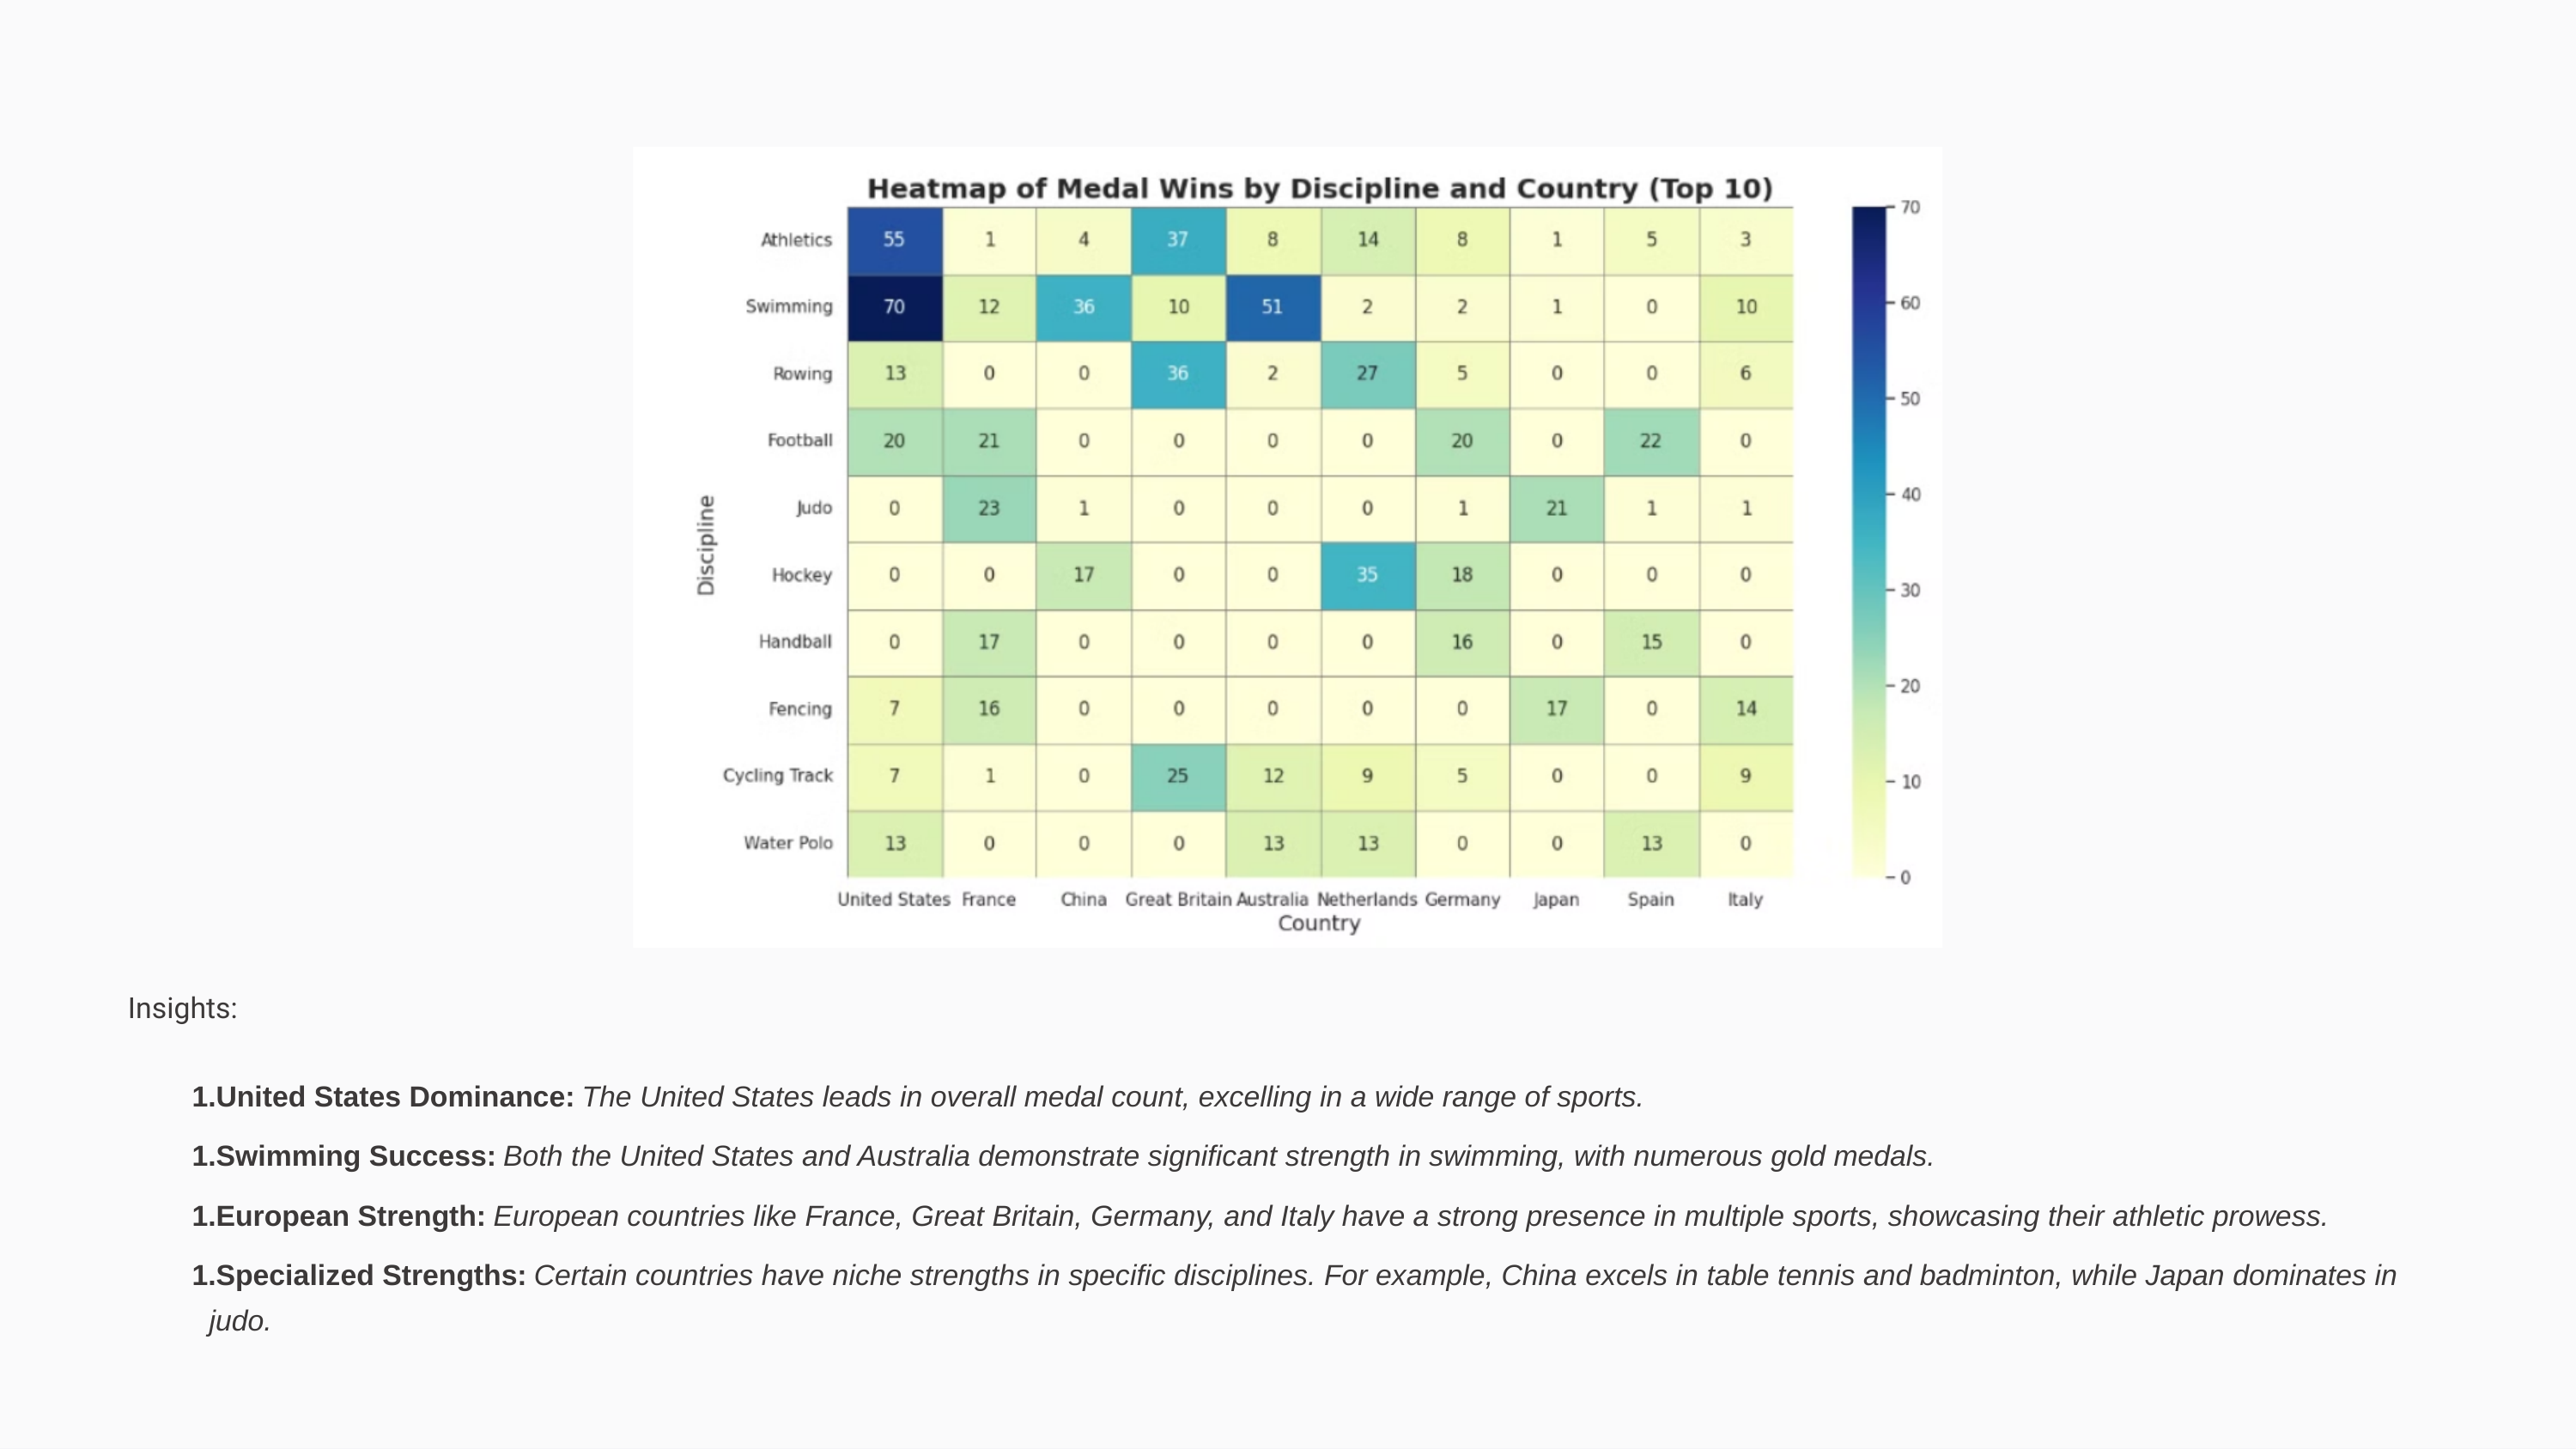

Insights:
United States Dominance: The United States leads in overall medal count, excelling in a wide range of sports.
Swimming Success: Both the United States and Australia demonstrate significant strength in swimming, with numerous gold medals.
European Strength: European countries like France, Great Britain, Germany, and Italy have a strong presence in multiple sports, showcasing their athletic prowess.
Specialized Strengths: Certain countries have niche strengths in specific disciplines. For example, China excels in table tennis and badminton, while Japan dominates in judo.